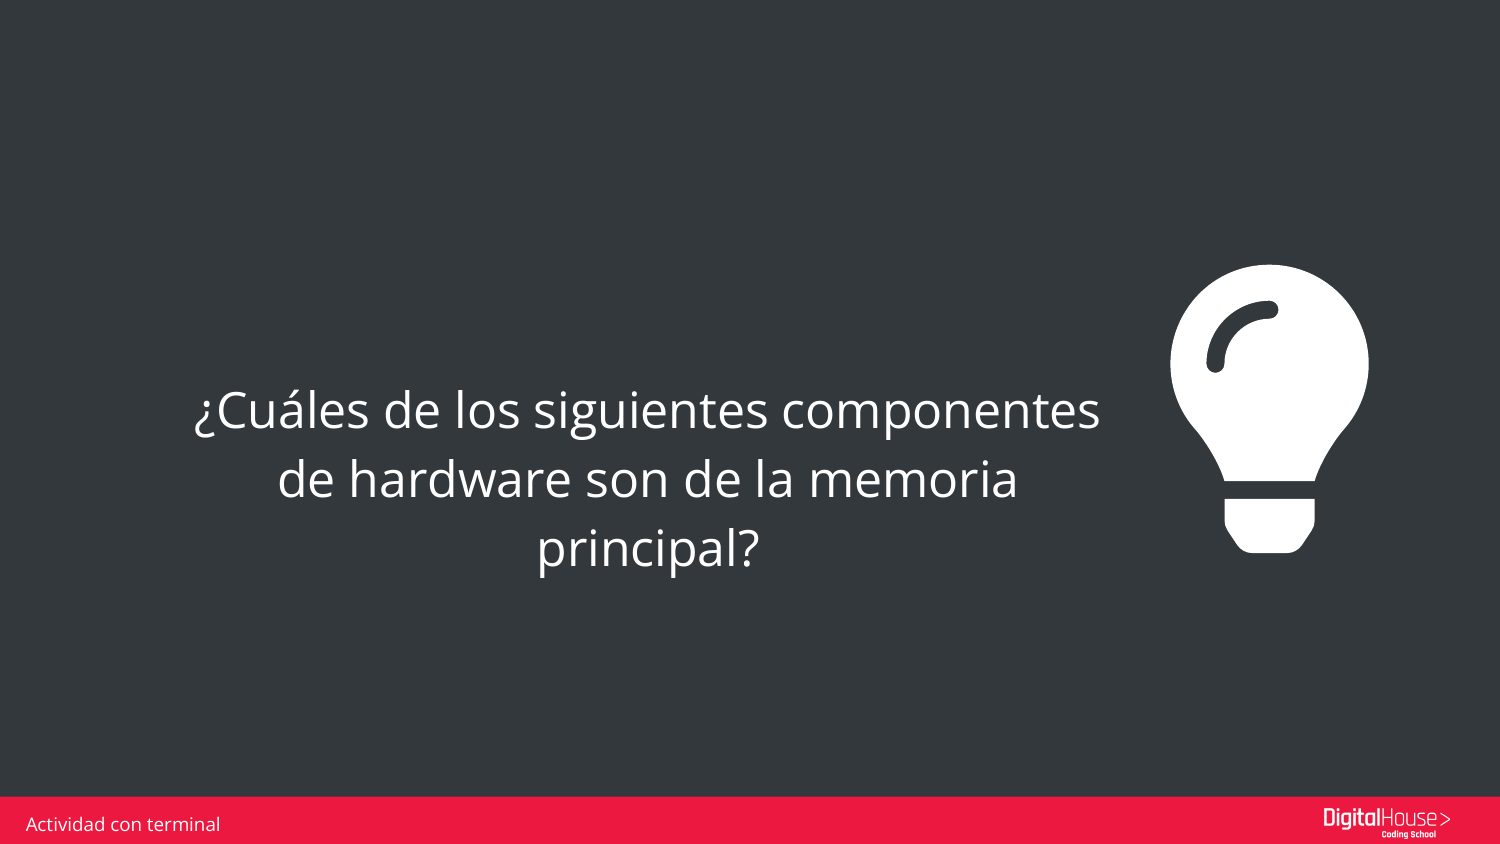

¿Cuáles de los siguientes componentes de hardware son de la memoria principal?